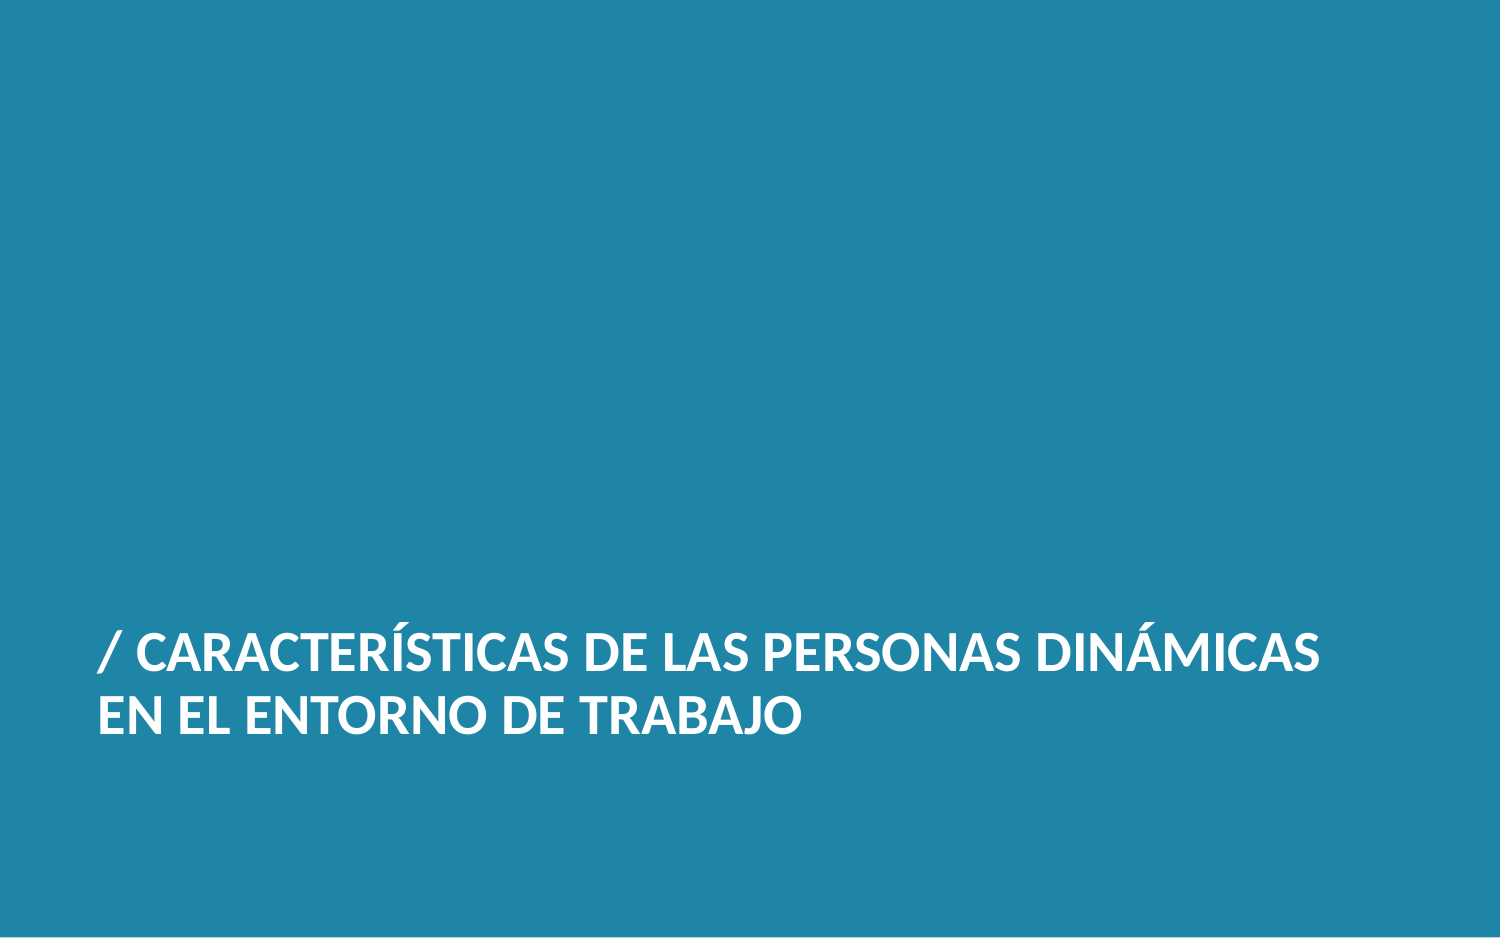

/ CARACTERÍSTICAS DE LAS PERSONAS DINÁMICAS EN EL ENTORNO DE TRABAJO